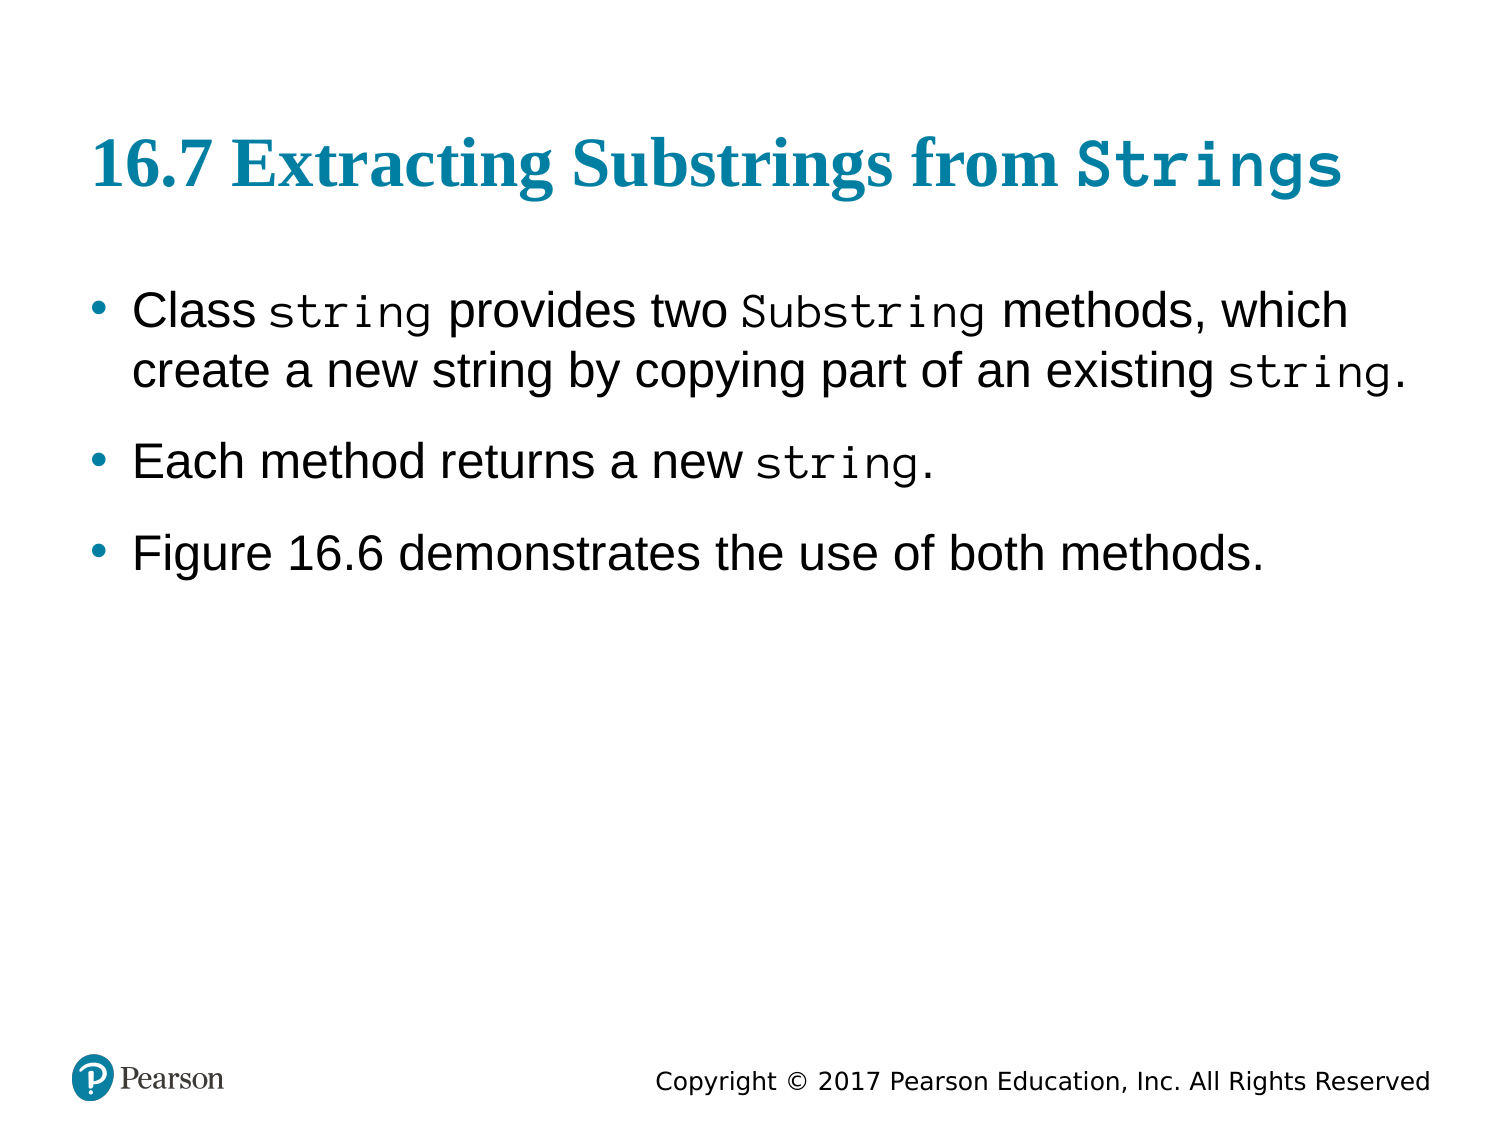

# 16.7 Extracting Substrings from Strings
Class string provides two Substring methods, which create a new string by copying part of an existing string.
Each method returns a new string.
Figure 16.6 demonstrates the use of both methods.